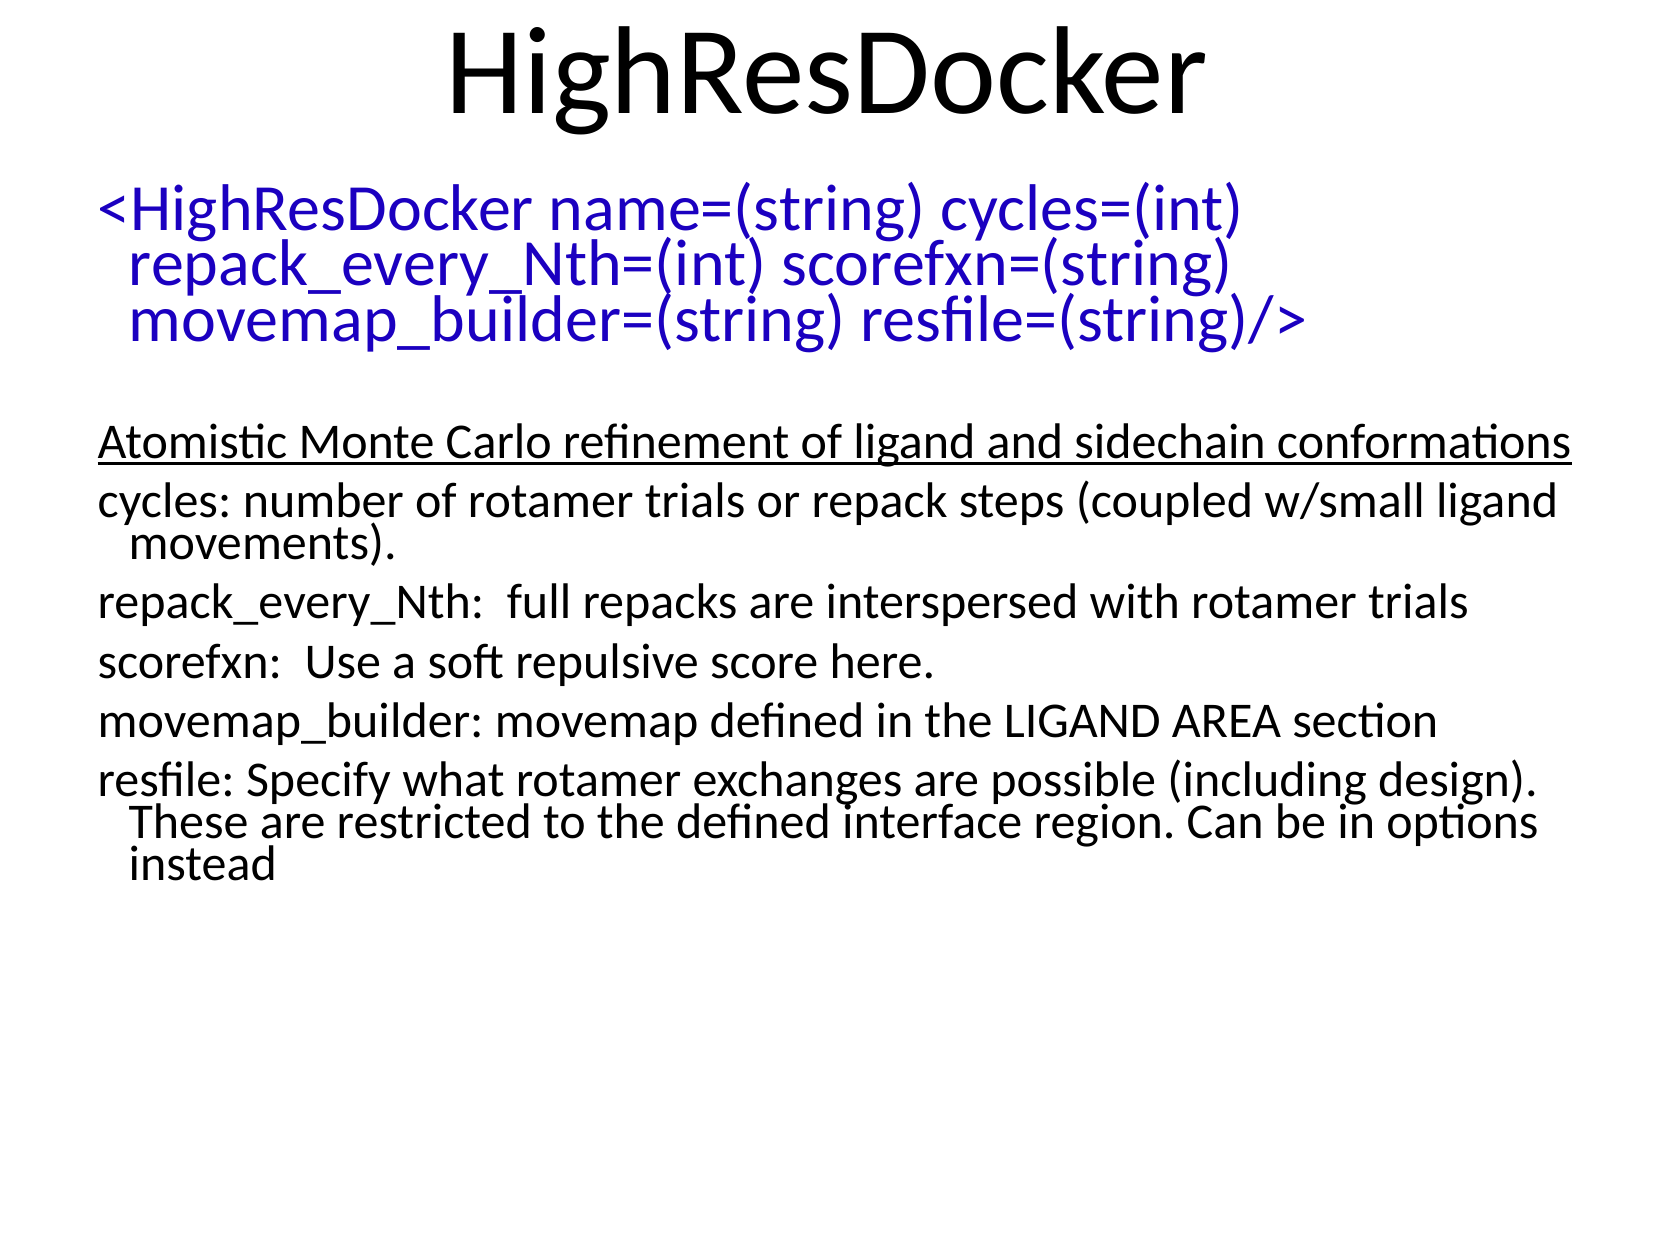

# HighResDocker
<HighResDocker name=(string) cycles=(int) repack_every_Nth=(int) scorefxn=(string) movemap_builder=(string) resfile=(string)/>

Atomistic Monte Carlo refinement of ligand and sidechain conformations
cycles: number of rotamer trials or repack steps (coupled w/small ligand movements).
repack_every_Nth:  full repacks are interspersed with rotamer trials
scorefxn:  Use a soft repulsive score here.
movemap_builder: movemap defined in the LIGAND AREA section
resfile: Specify what rotamer exchanges are possible (including design).  These are restricted to the defined interface region. Can be in options instead